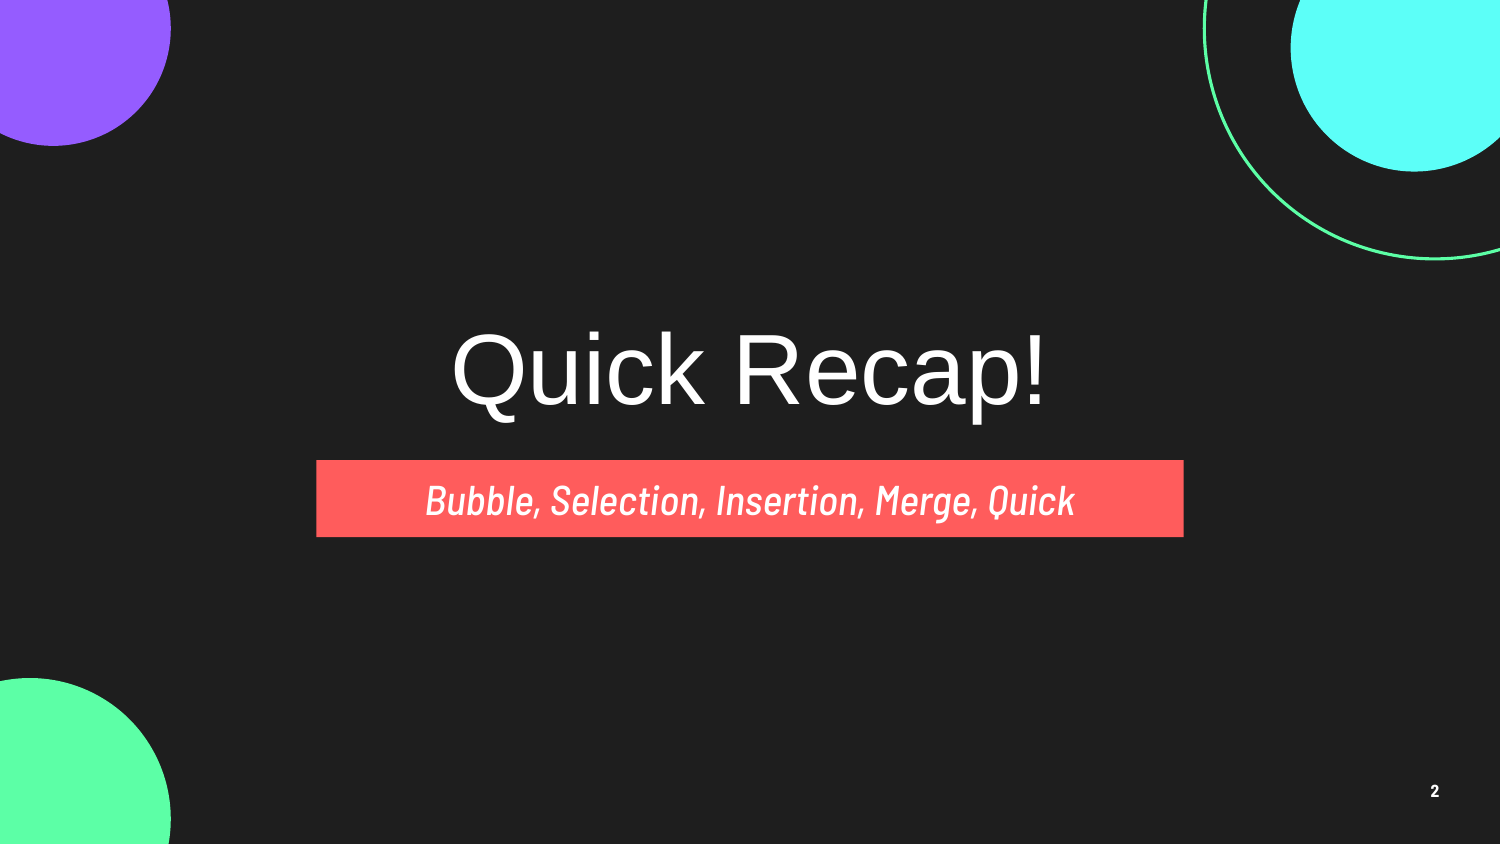

# Quick Recap!
Bubble, Selection, Insertion, Merge, Quick
2